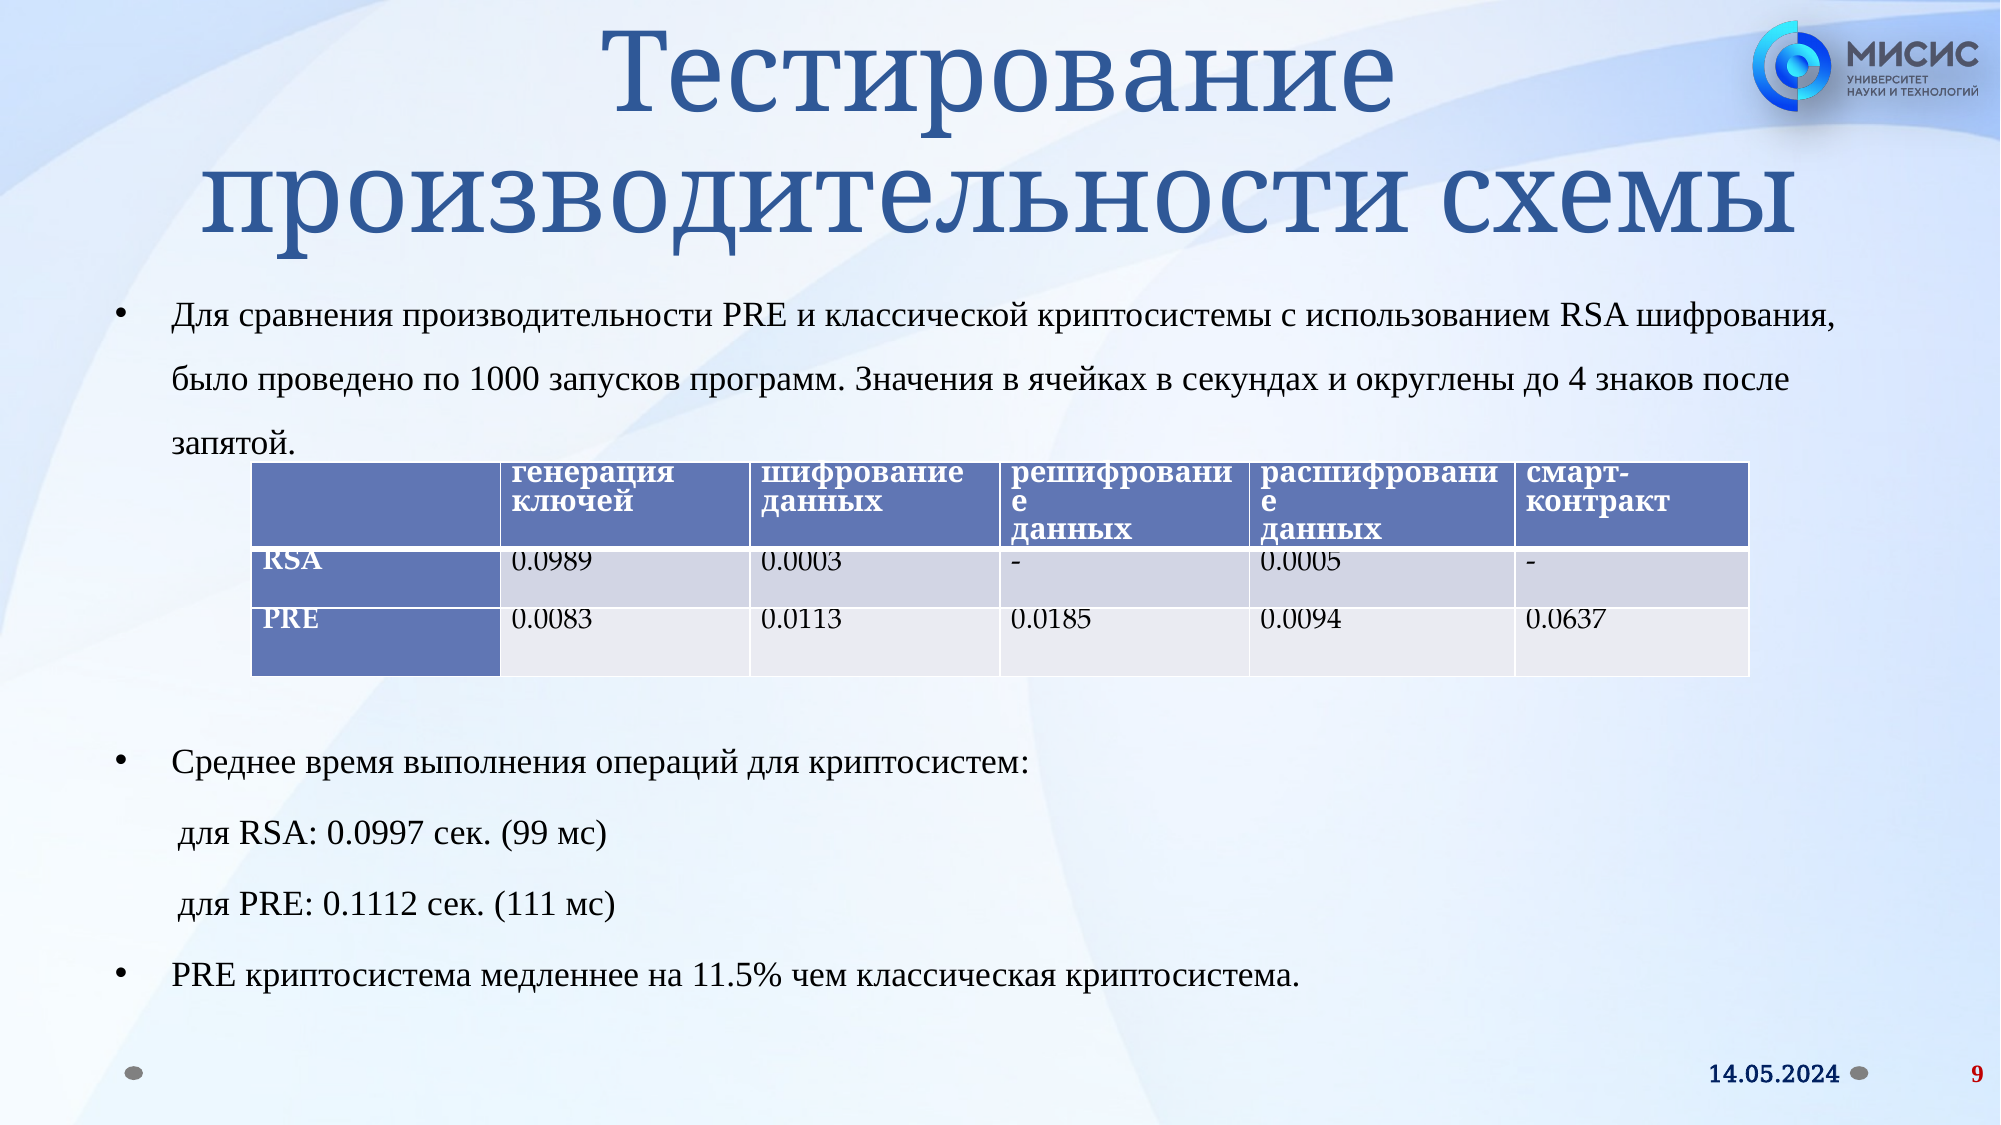

# Тестирование производительности схемы
Для сравнения производительности PRE и классической криптосистемы с использованием RSA шифрования, было проведено по 1000 запусков программ. Значения в ячейках в секундах и округлены до 4 знаков после запятой.

Среднее время выполнения операций для криптосистем:
       для RSA: 0.0997 сек. (99 мс)
       для PRE: 0.1112 сек. (111 мс)
PRE криптосистема медленнее на 11.5% чем классическая криптосистема.

|  | генерация ключей | шифрование данных | решифрование данных | расшифрование данных | смарт-контракт |
| --- | --- | --- | --- | --- | --- |
| RSA | 0.0989 | 0.0003 | - | 0.0005 | - |
| PRE | 0.0083 | 0.0113 | 0.0185 | 0.0094 | 0.0637 |
14.05.2024
9